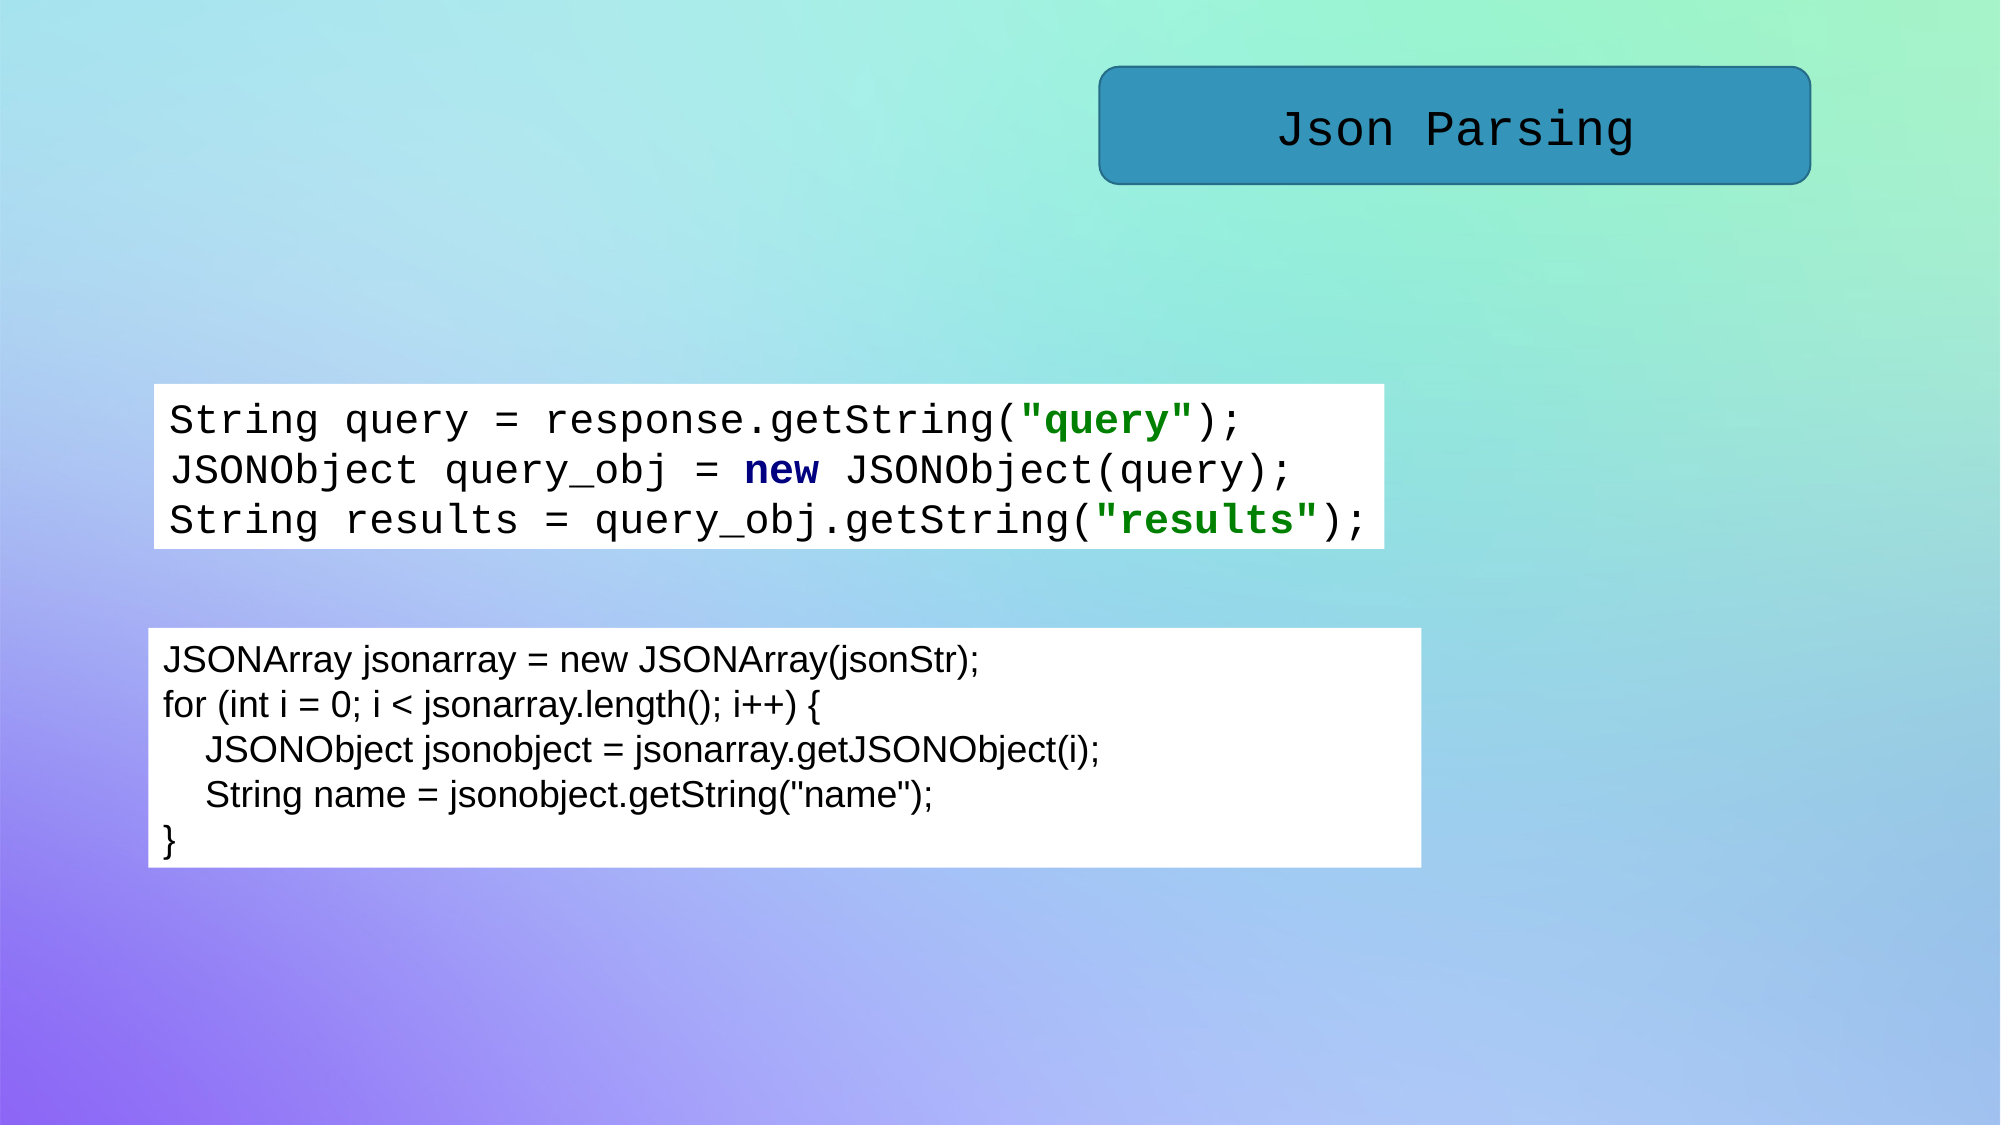

Json Parsing
String query = response.getString("query");
JSONObject query_obj = new JSONObject(query);
String results = query_obj.getString("results");
JSONArray jsonarray = new JSONArray(jsonStr);
for (int i = 0; i < jsonarray.length(); i++) {
    JSONObject jsonobject = jsonarray.getJSONObject(i);
    String name = jsonobject.getString("name");
}